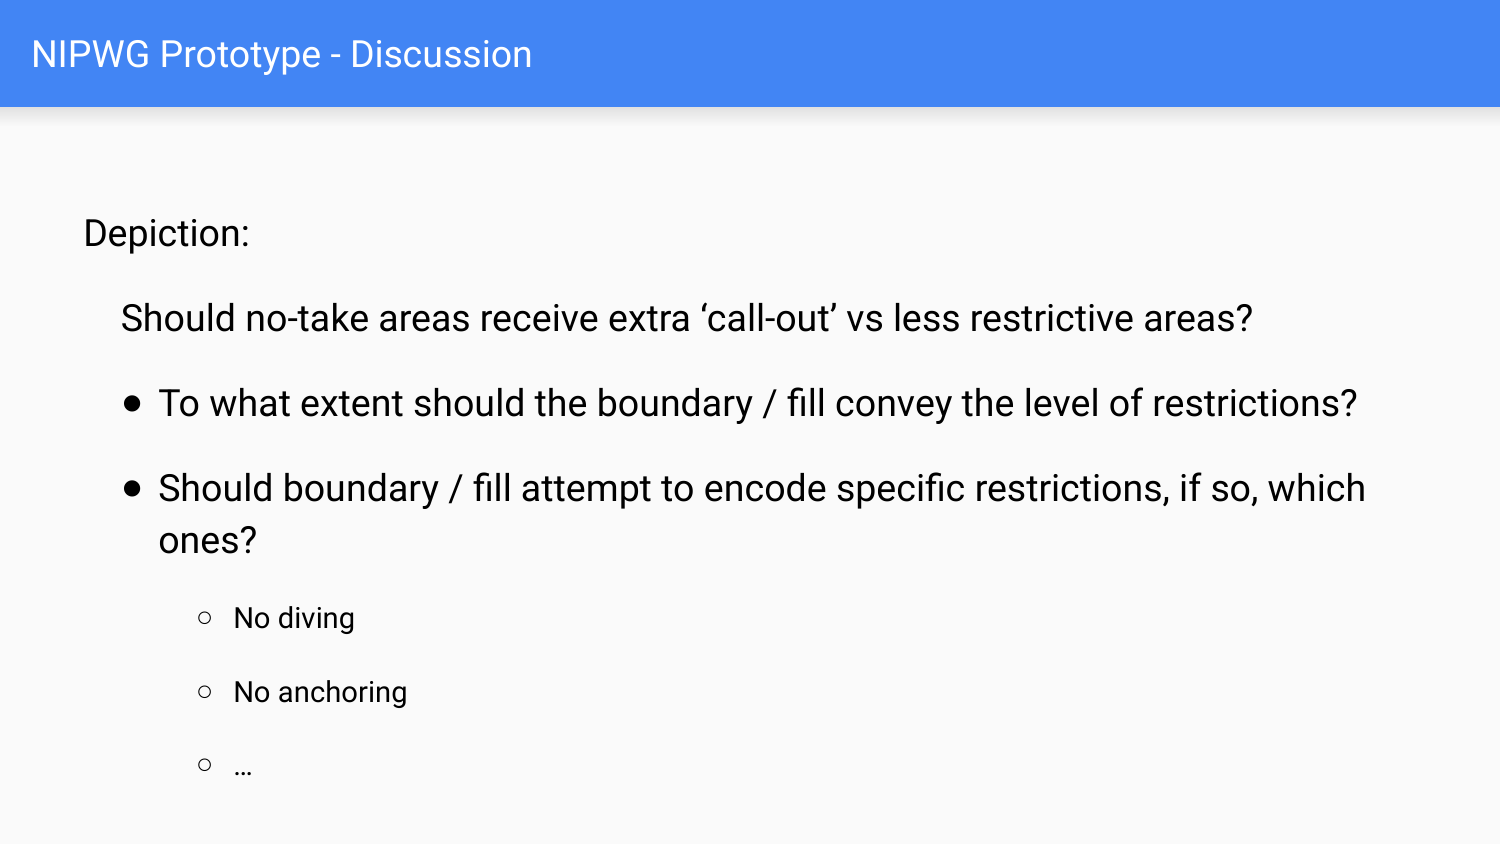

# NIPWG Prototype - Discussion
Depiction:
Should no-take areas receive extra ‘call-out’ vs less restrictive areas?
To what extent should the boundary / fill convey the level of restrictions?
Should boundary / fill attempt to encode specific restrictions, if so, which ones?
No diving
No anchoring
…